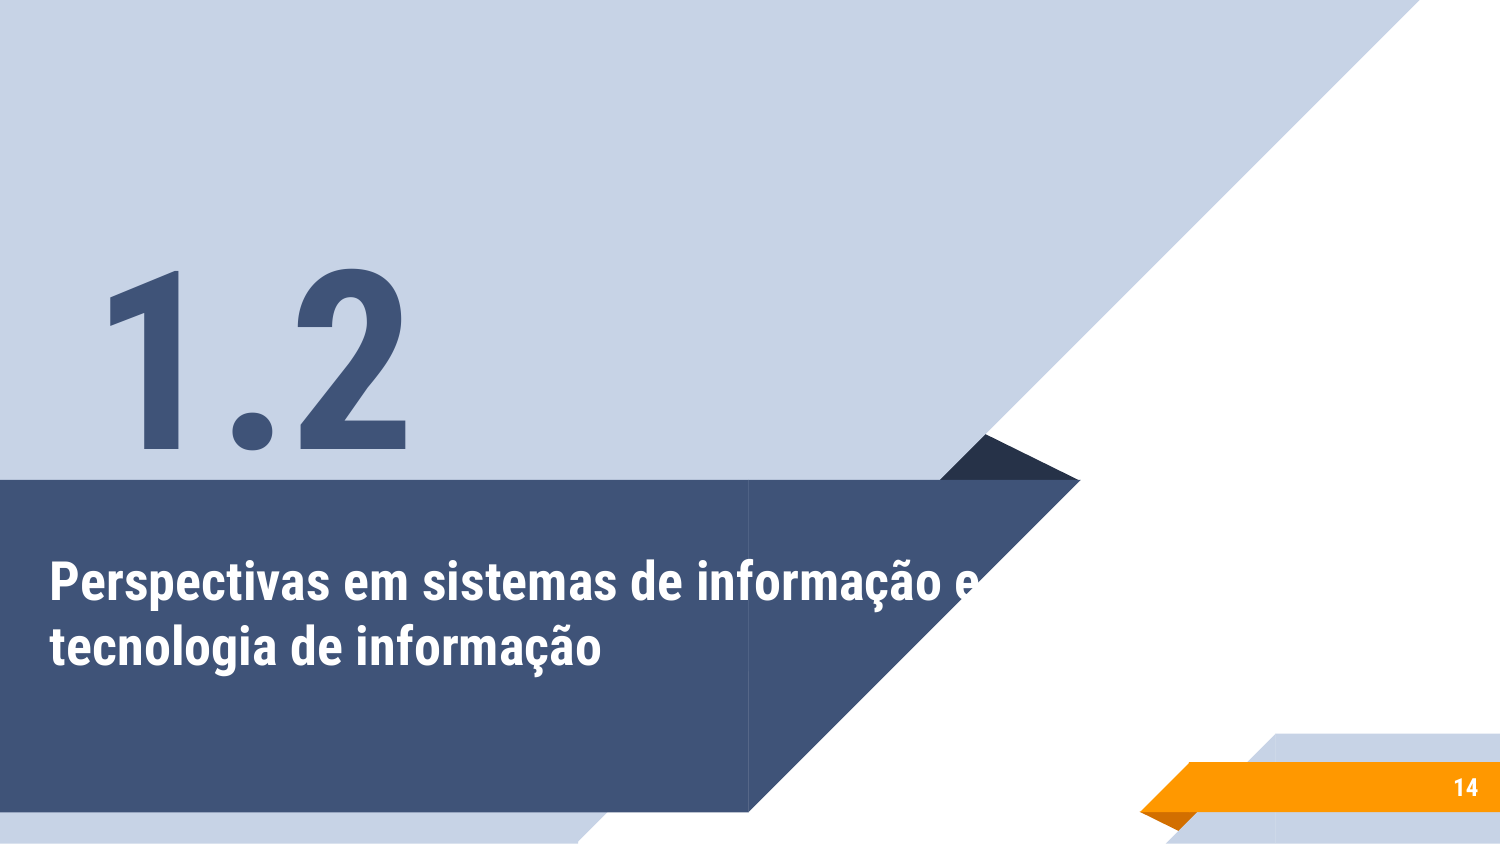

1.2
# Perspectivas em sistemas de informação e tecnologia de informação
14